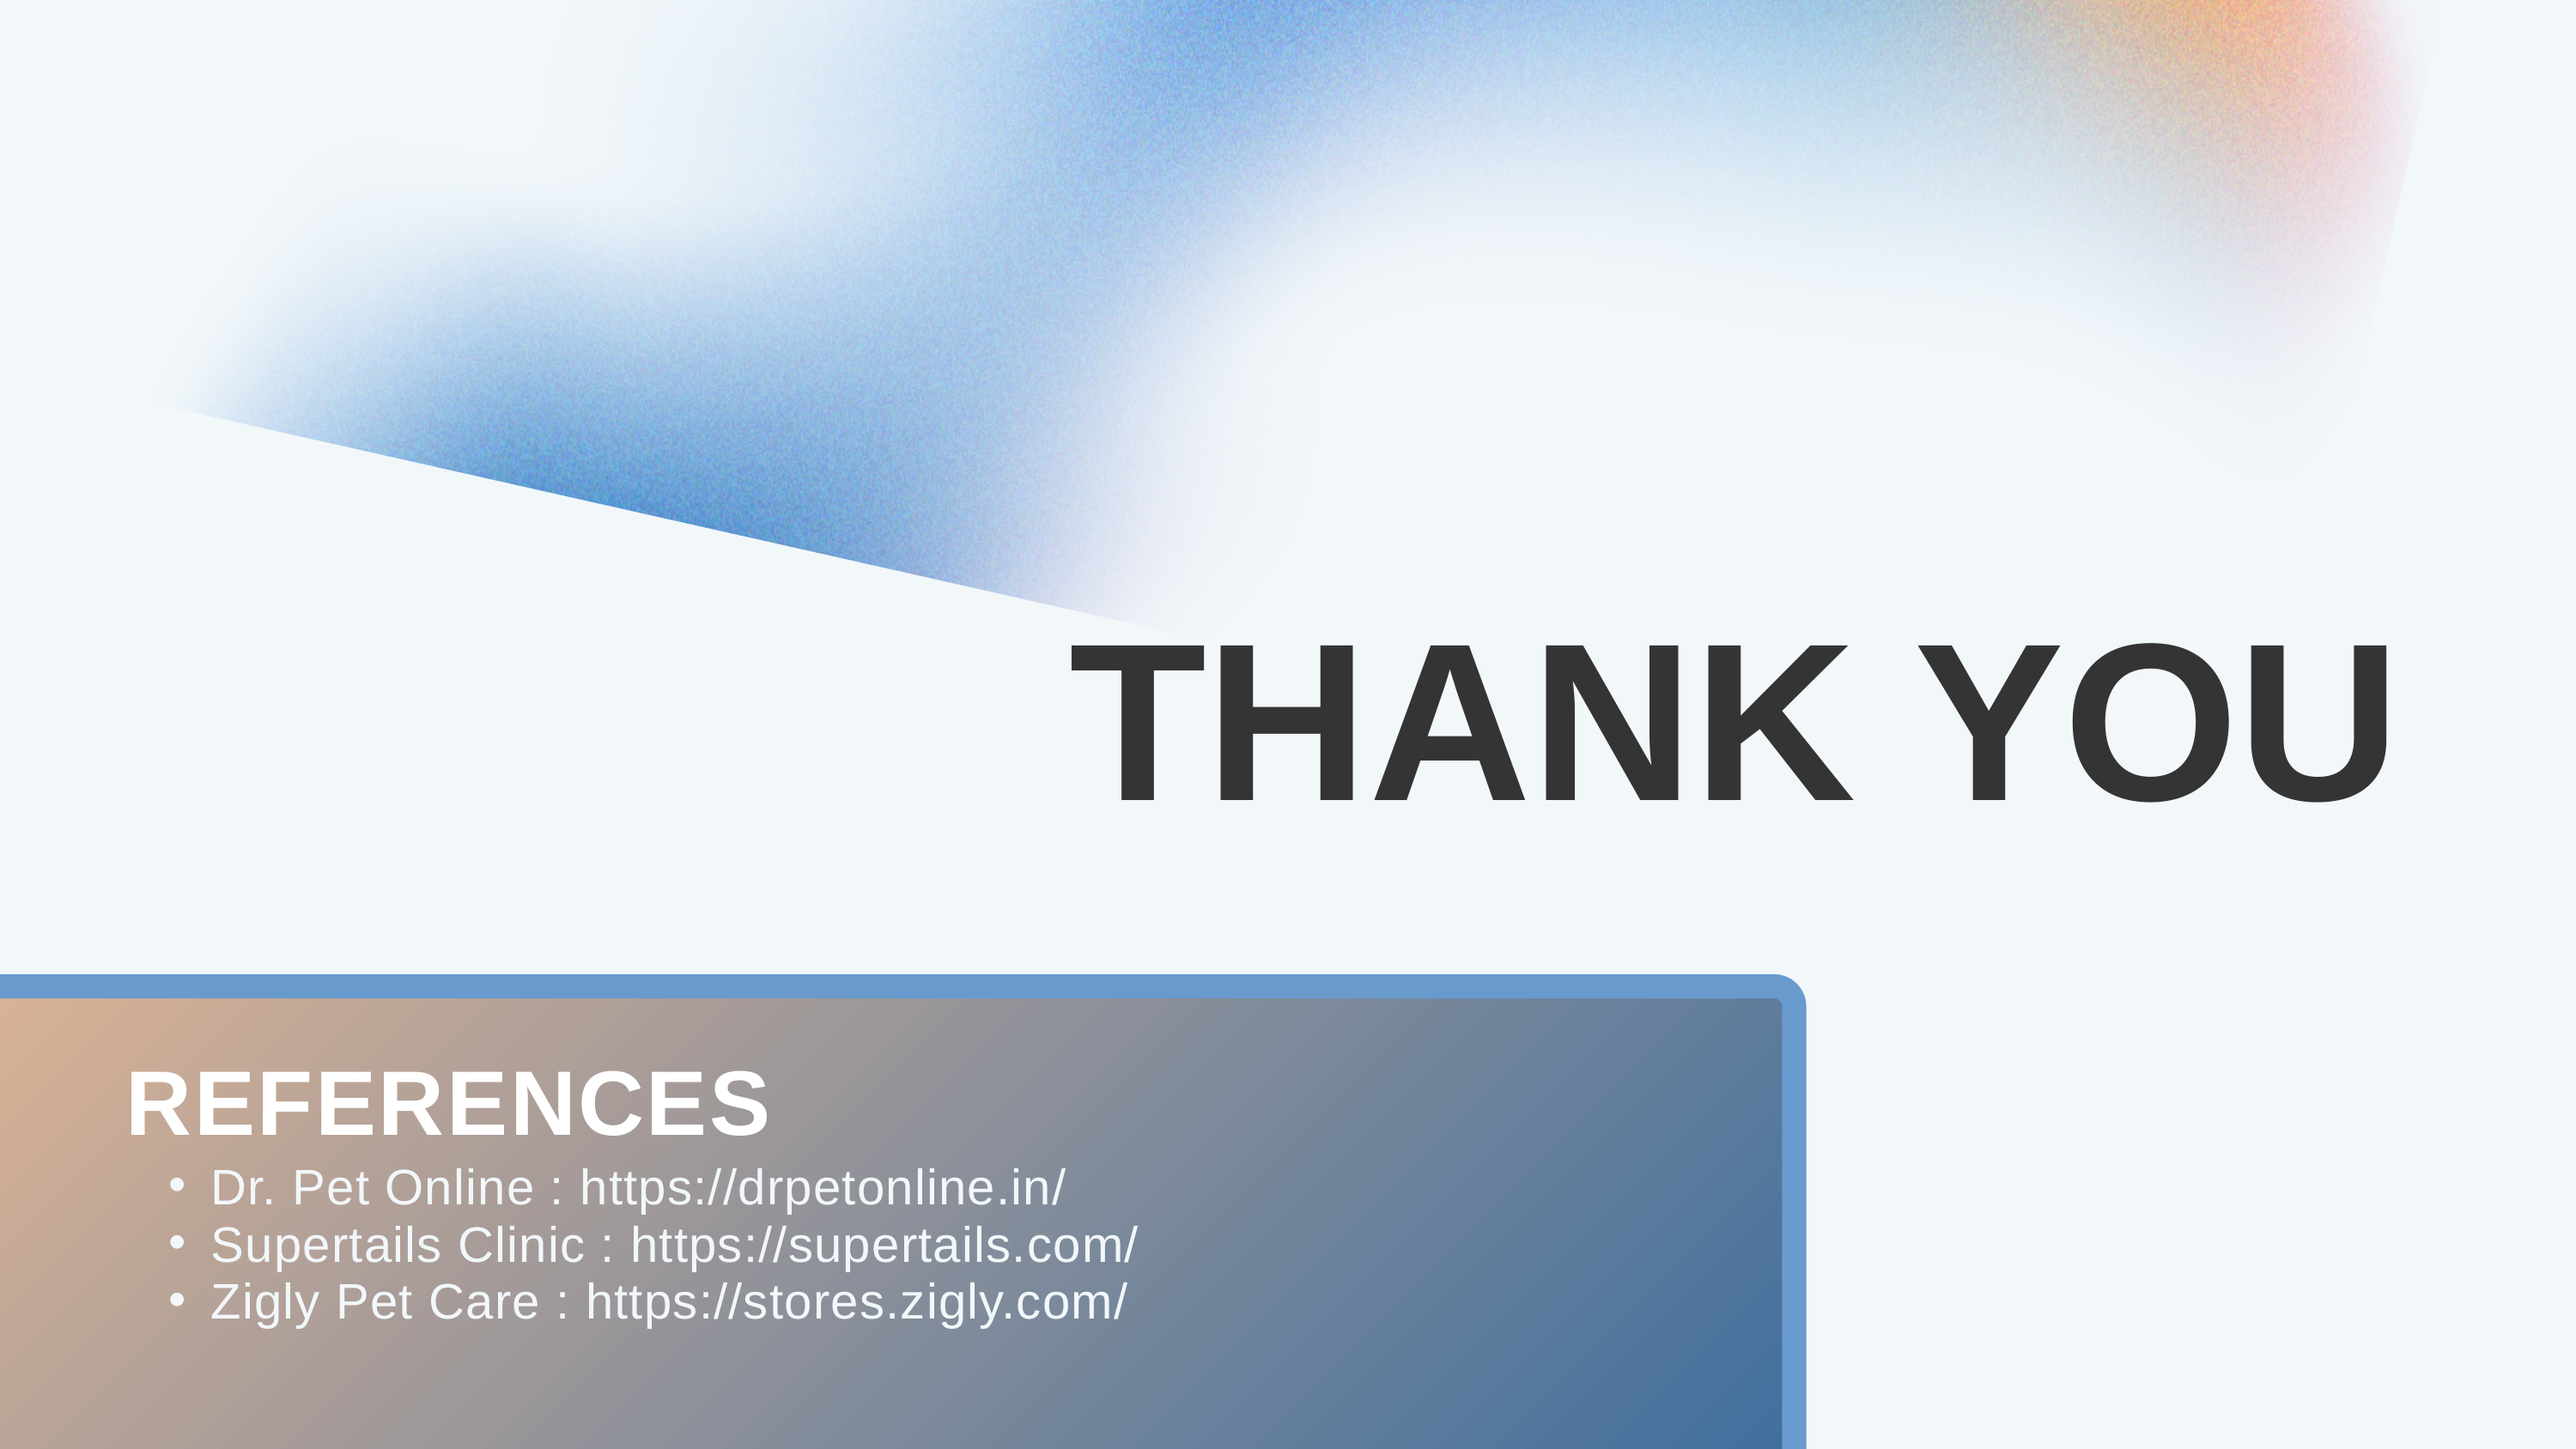

THANK YOU

REFERENCES
Dr. Pet Online : https://drpetonline.in/
Supertails Clinic : https://supertails.com/
Zigly Pet Care : https://stores.zigly.com/